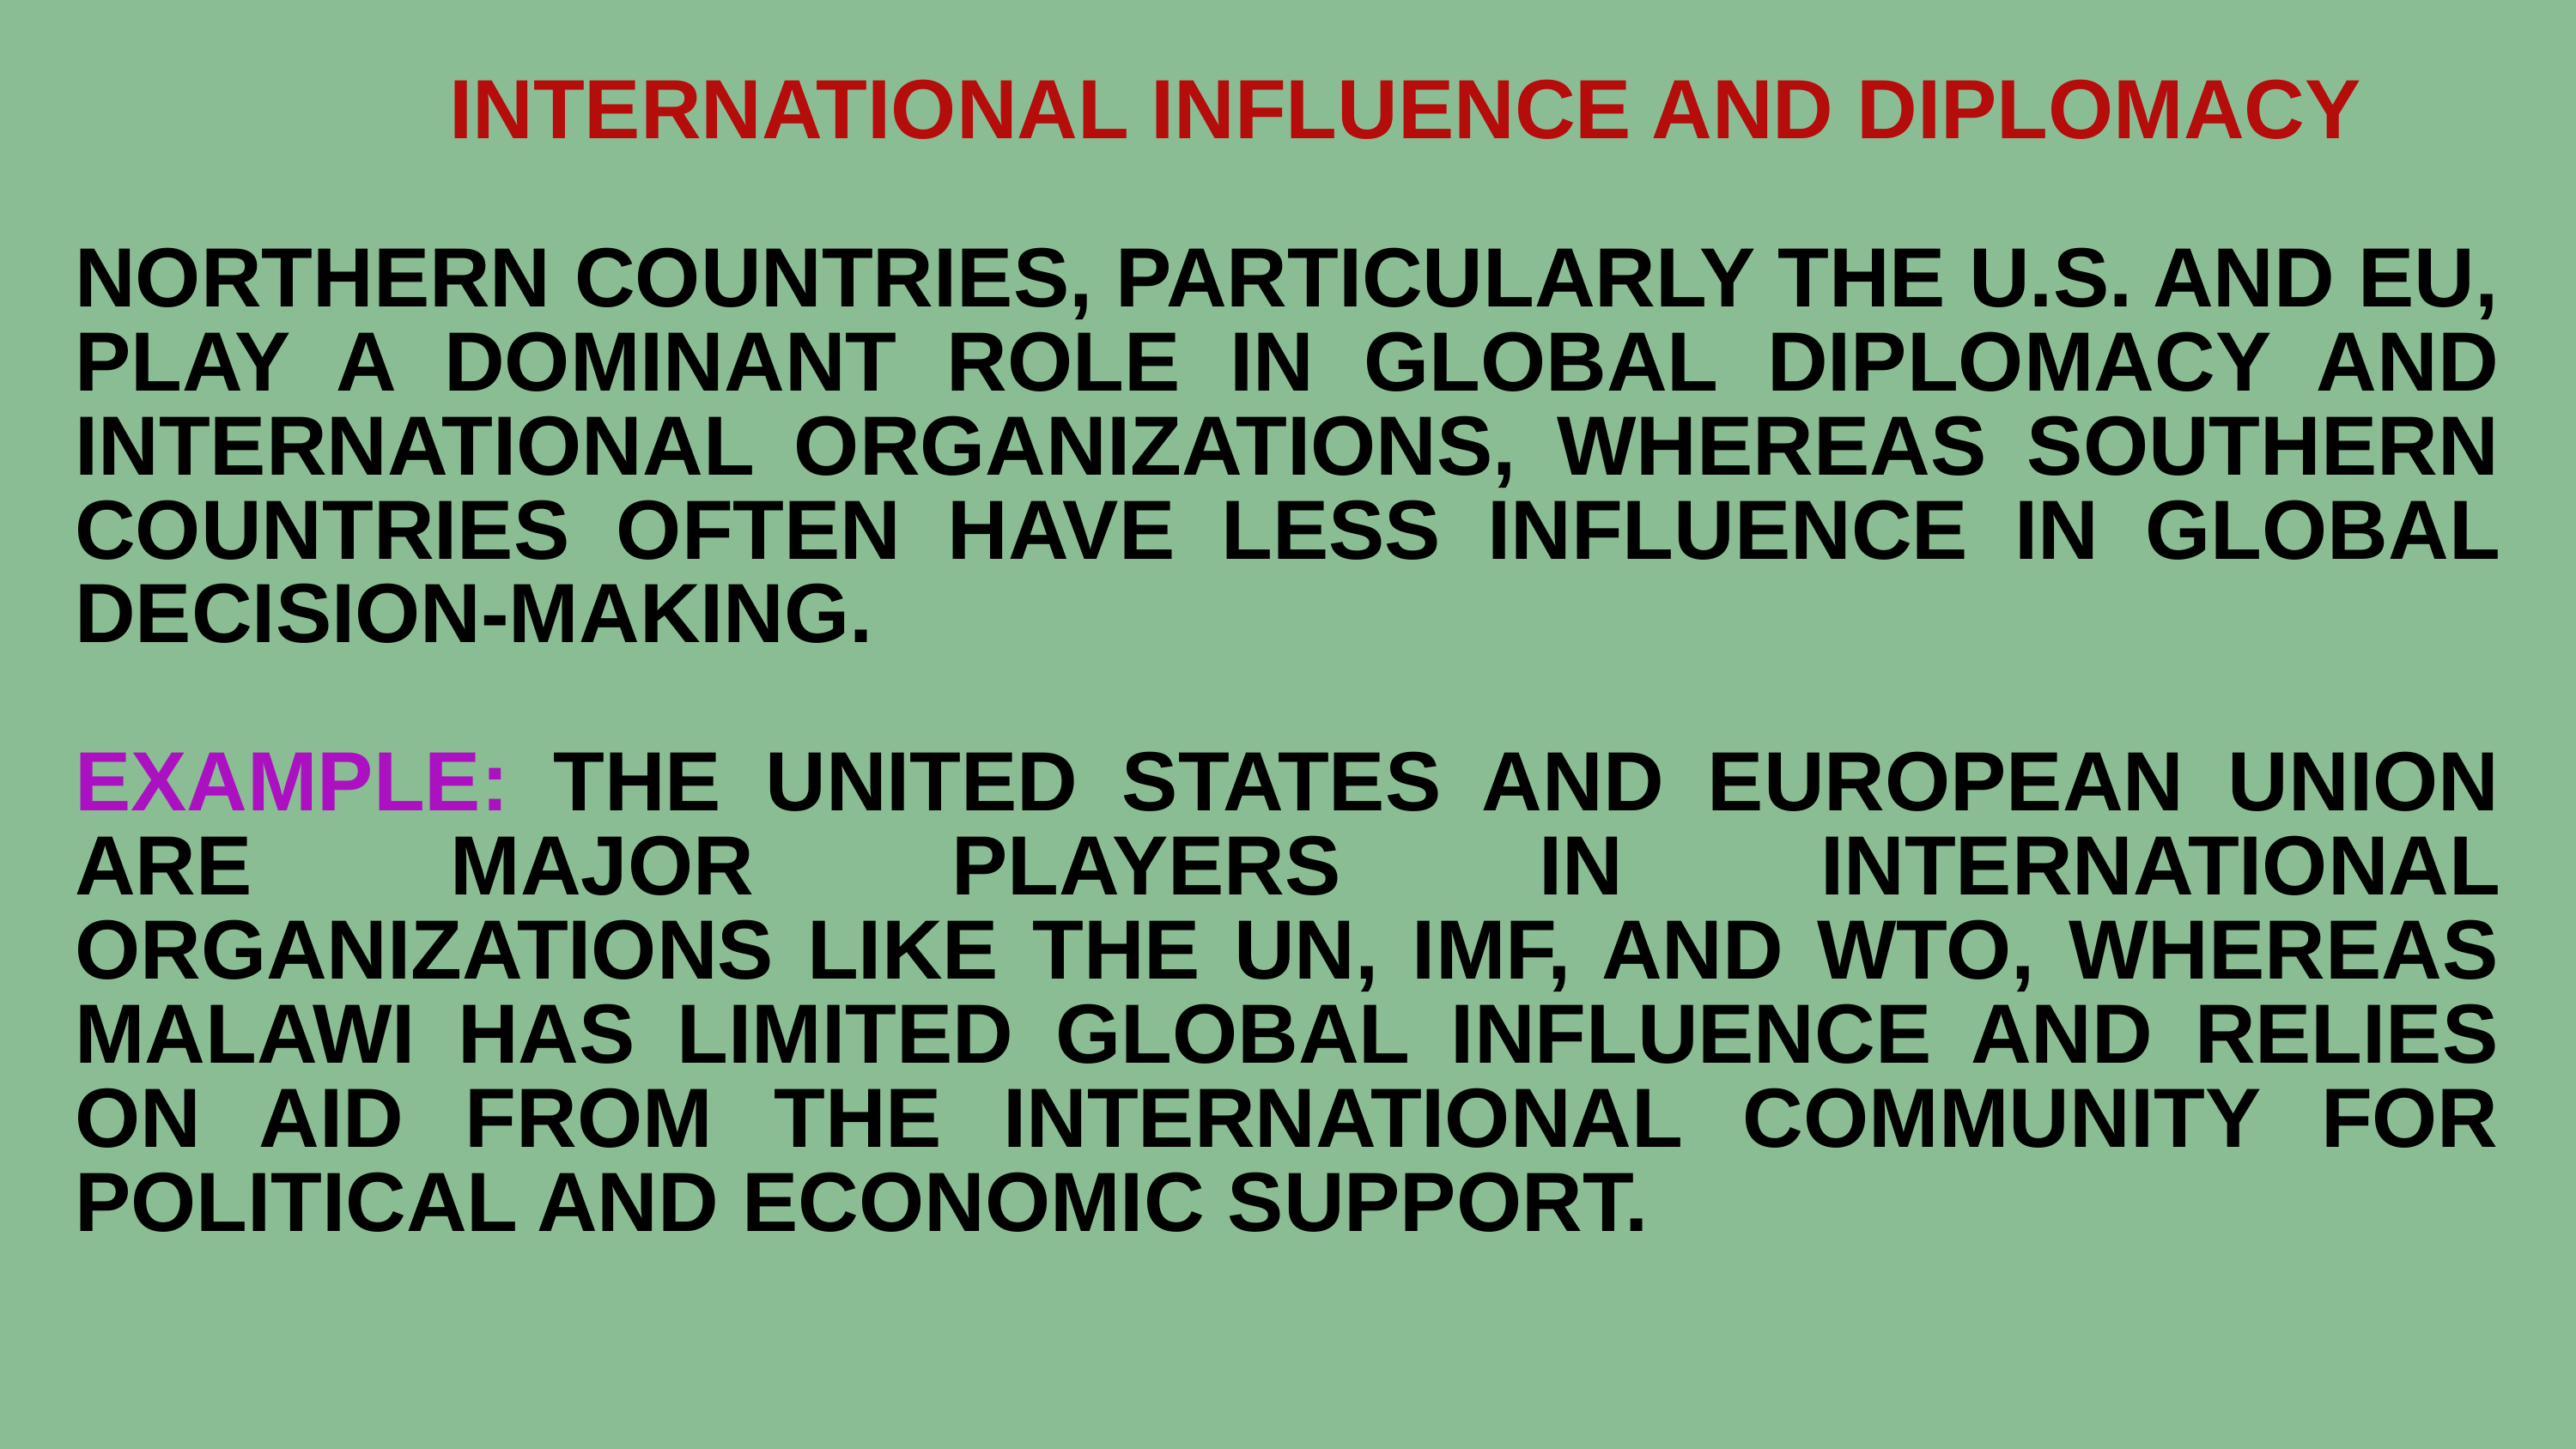

INTERNATIONAL INFLUENCE AND DIPLOMACY

NORTHERN COUNTRIES, PARTICULARLY THE U.S. AND EU, PLAY A DOMINANT ROLE IN GLOBAL DIPLOMACY AND INTERNATIONAL ORGANIZATIONS, WHEREAS SOUTHERN COUNTRIES OFTEN HAVE LESS INFLUENCE IN GLOBAL DECISION-MAKING.

EXAMPLE: THE UNITED STATES AND EUROPEAN UNION ARE MAJOR PLAYERS IN INTERNATIONAL ORGANIZATIONS LIKE THE UN, IMF, AND WTO, WHEREAS MALAWI HAS LIMITED GLOBAL INFLUENCE AND RELIES ON AID FROM THE INTERNATIONAL COMMUNITY FOR POLITICAL AND ECONOMIC SUPPORT.